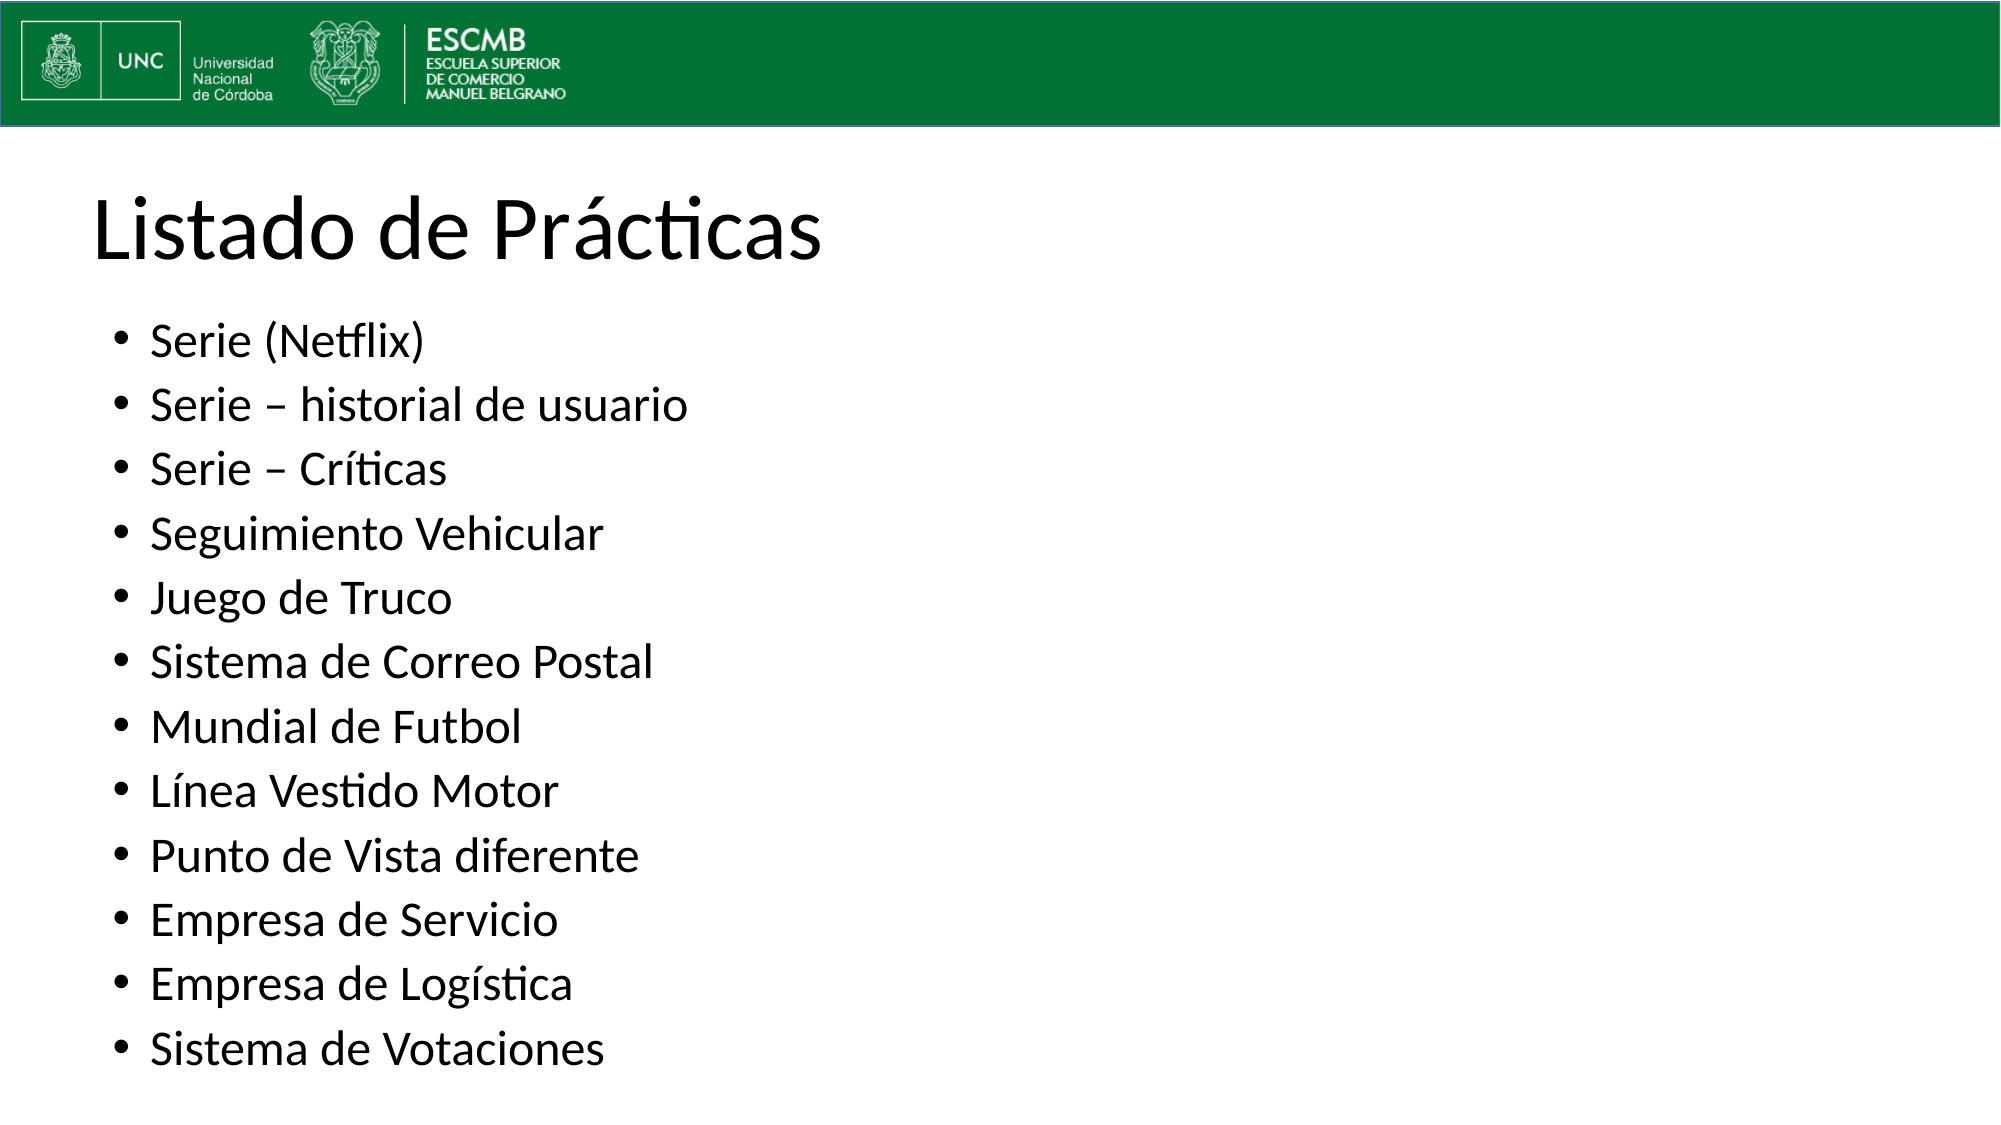

# Listado de Prácticas
Serie (Netflix)
Serie – historial de usuario
Serie – Críticas
Seguimiento Vehicular
Juego de Truco
Sistema de Correo Postal
Mundial de Futbol
Línea Vestido Motor
Punto de Vista diferente
Empresa de Servicio
Empresa de Logística
Sistema de Votaciones